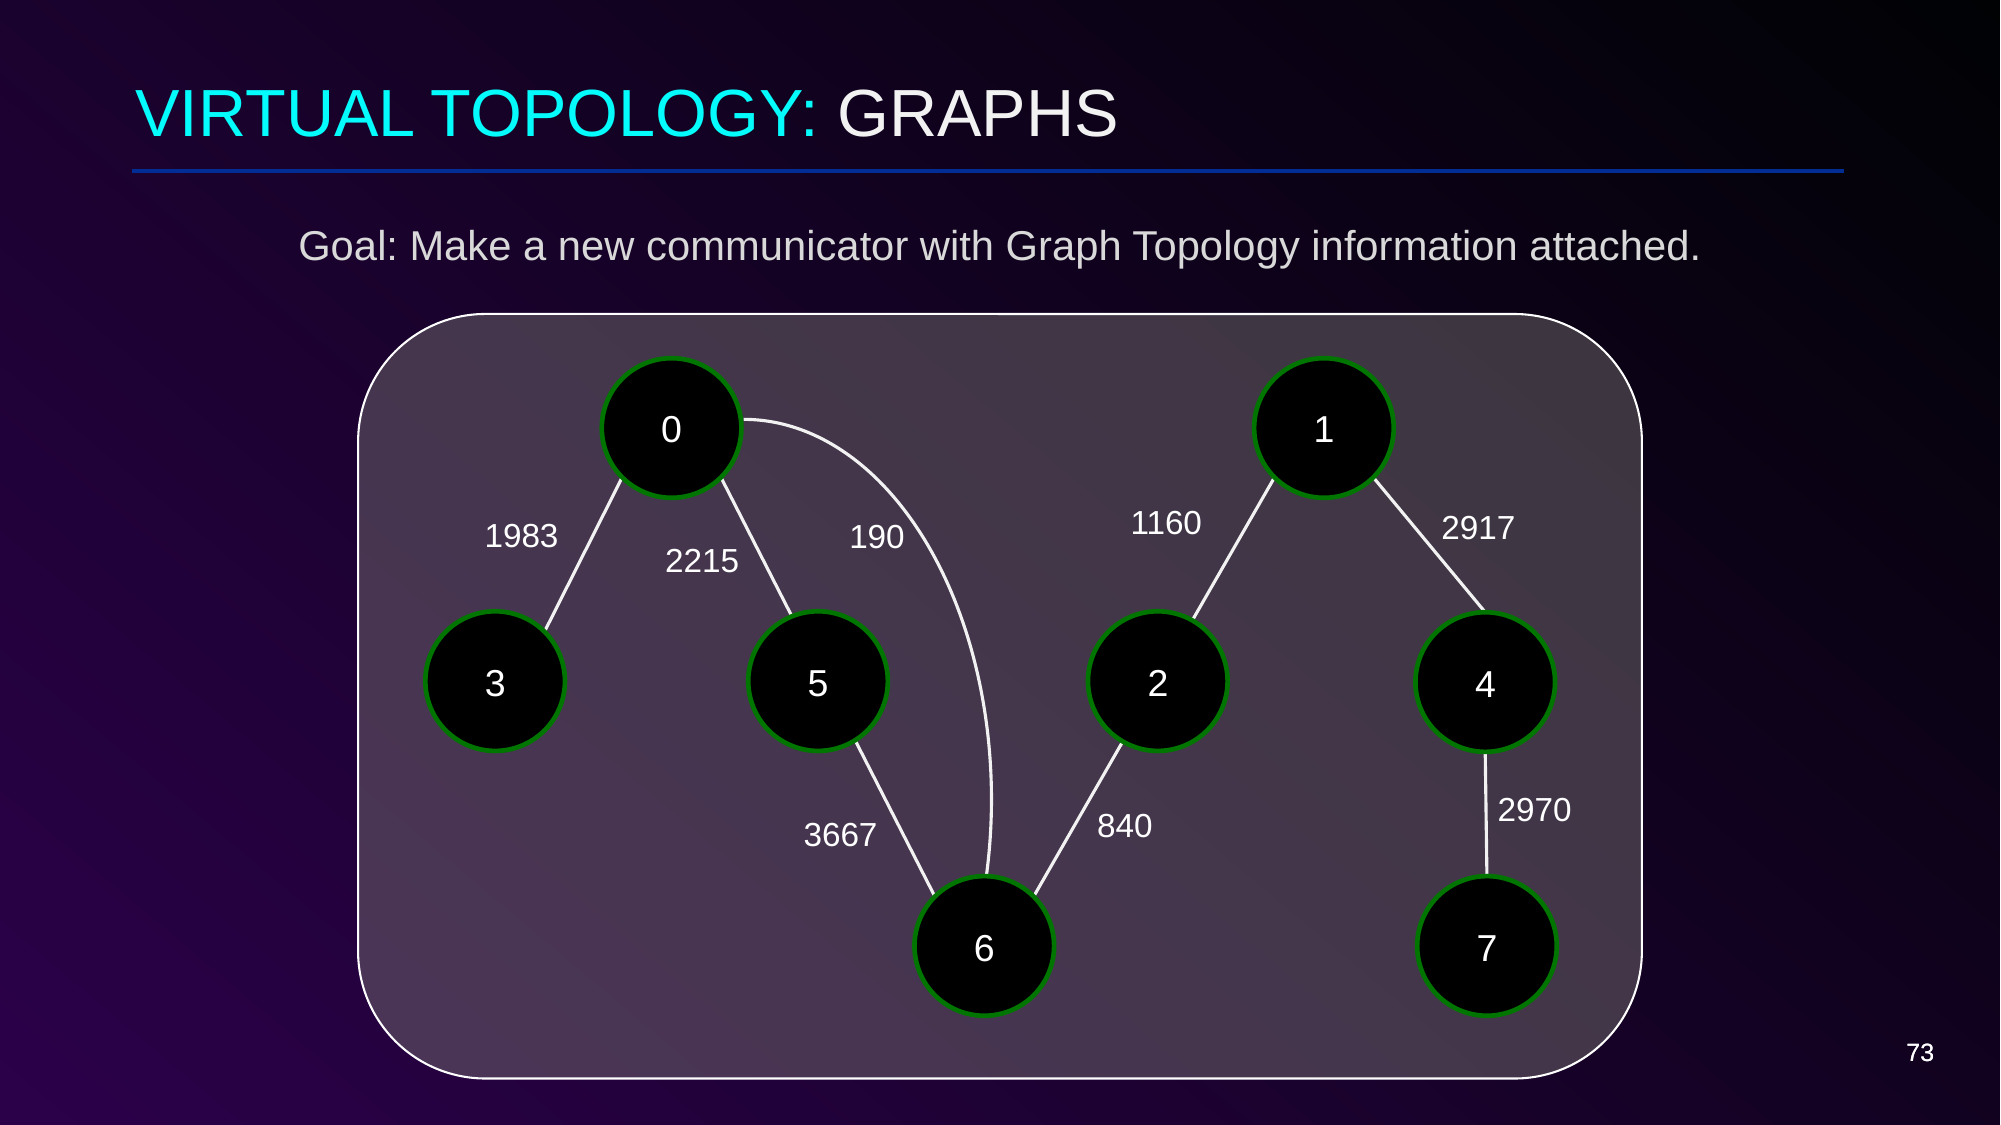

# Virtual Topology: Graphs

Goal: Make a new communicator with Graph Topology information attached.

0
1

1160
2917
1983
190
2215
3
5
2
4
2970
840
3667
6
7
73
73